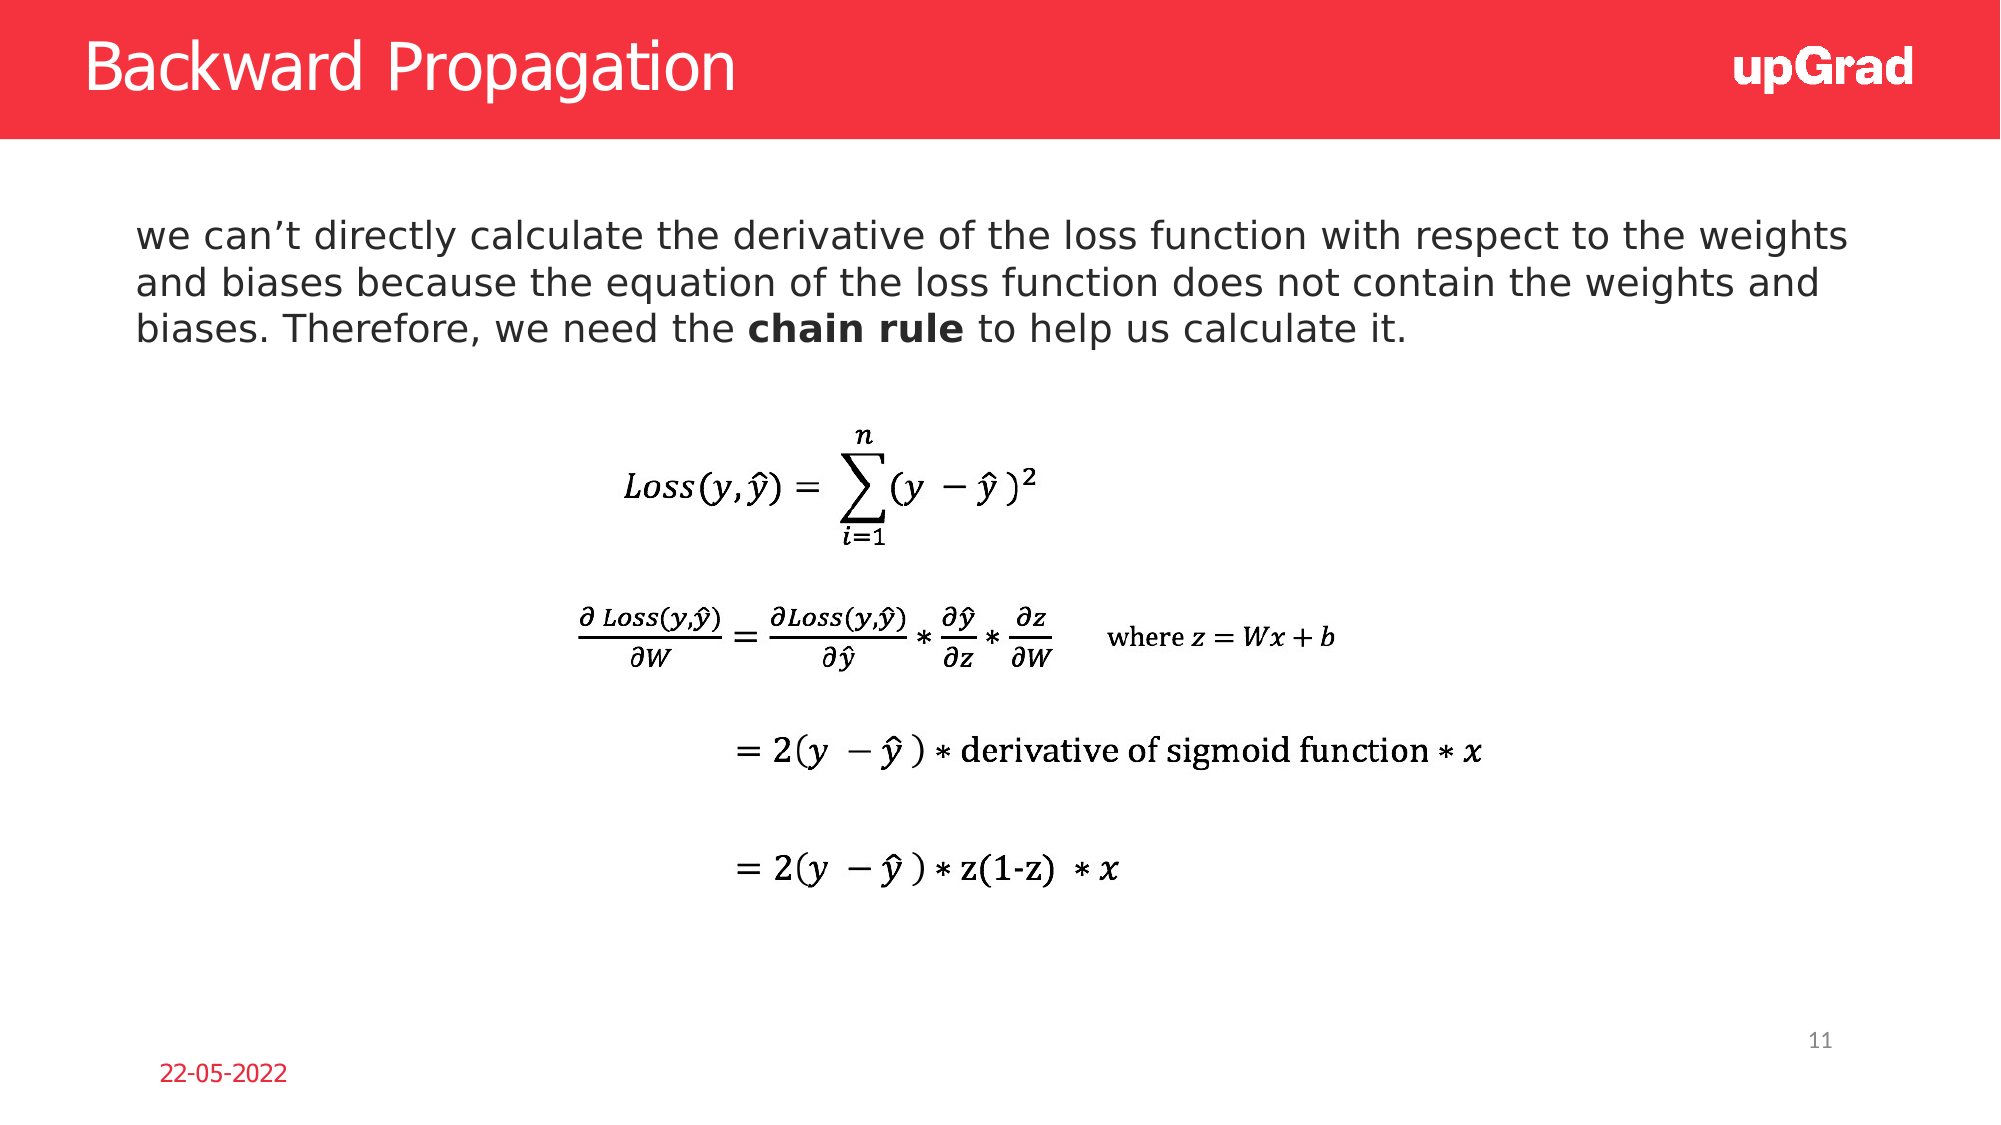

Backward Propagation
we can’t directly calculate the derivative of the loss function with respect to the weights  and biases because the equation of the loss function does not contain the weights and  biases. Therefore, we need the chain rule to help us calculate it.

11
22-05-2022